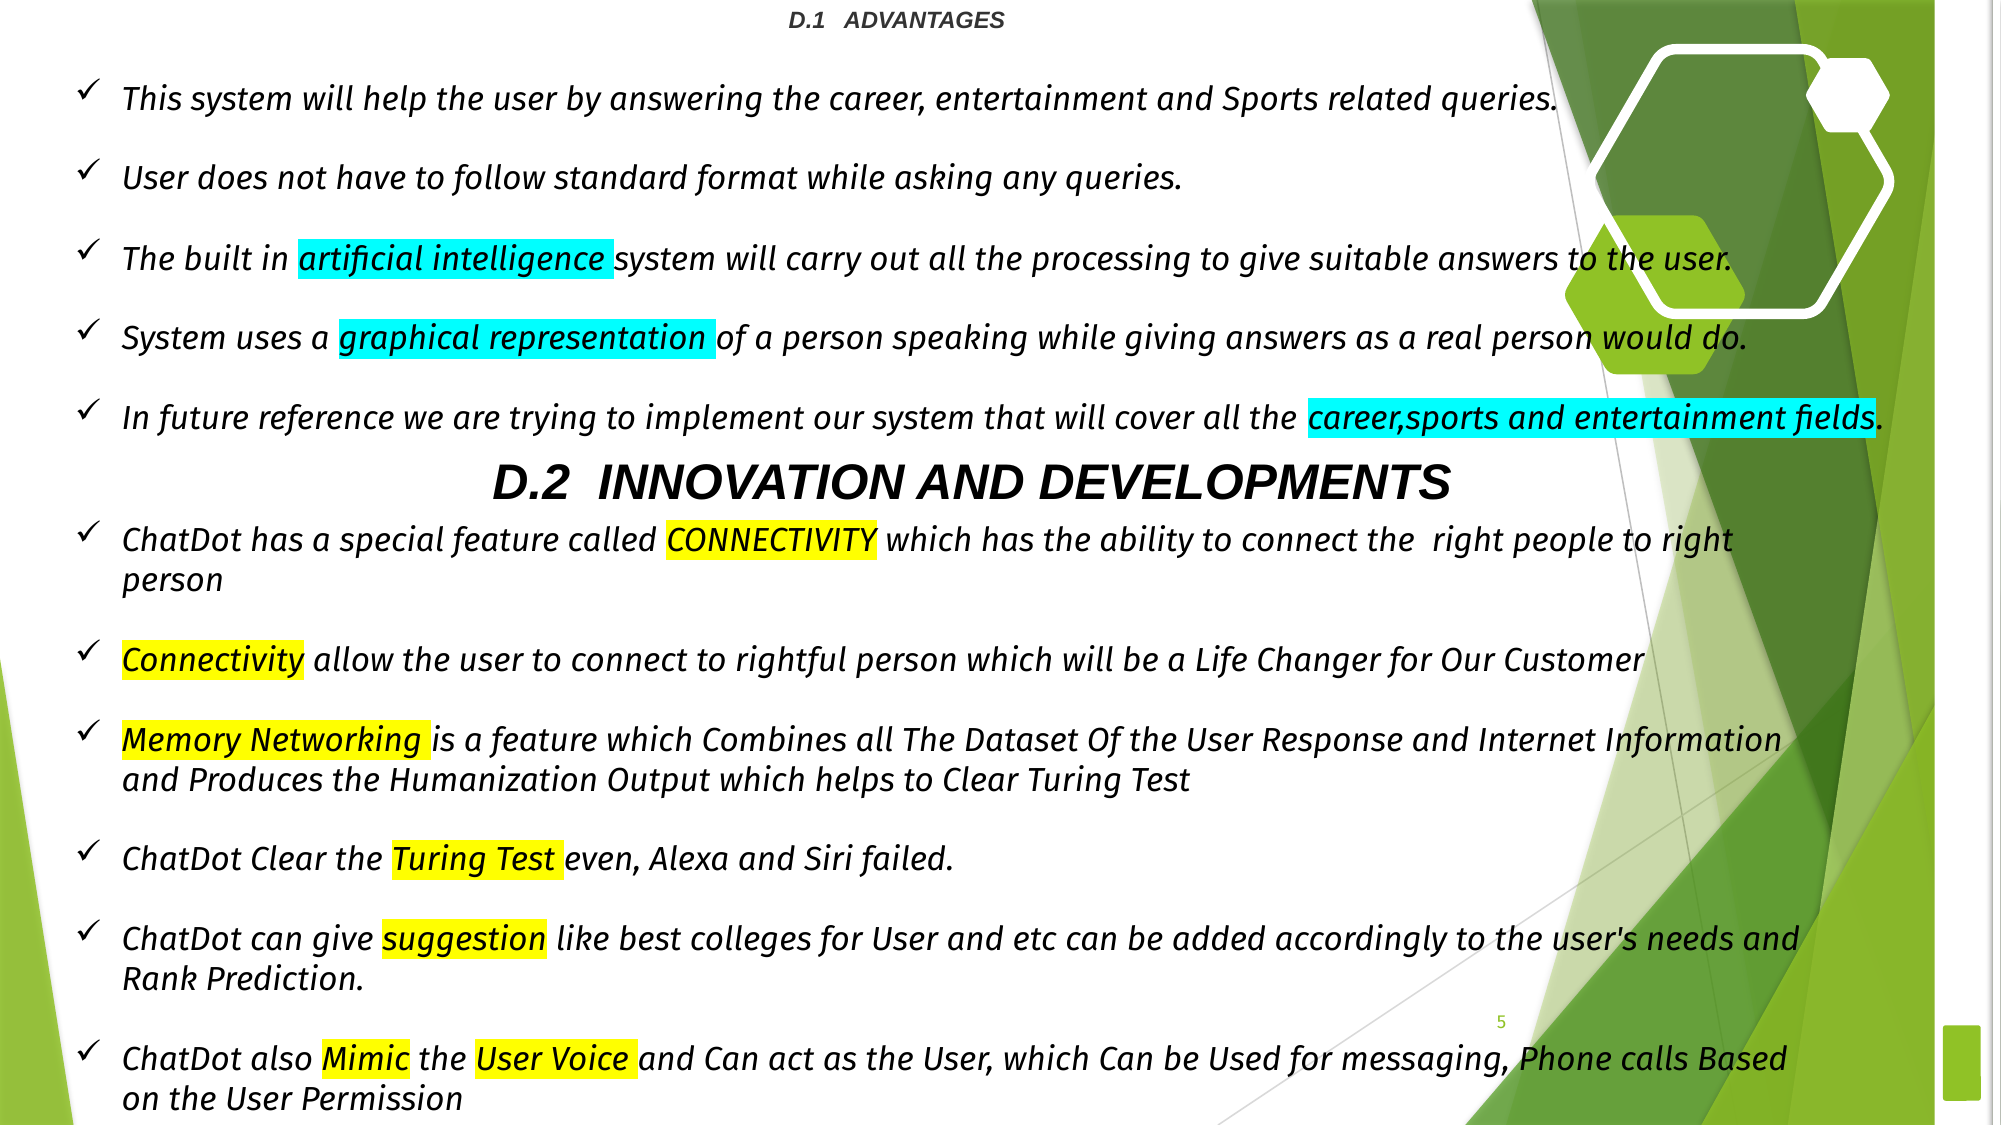

# D.1   ADVANTAGES
This system will help the user by answering the career, entertainment and Sports related queries.

User does not have to follow standard format while asking any queries.

The built in artificial intelligence system will carry out all the processing to give suitable answers to the user.

System uses a graphical representation of a person speaking while giving answers as a real person would do.

In future reference we are trying to implement our system that will cover all the career,sports and entertainment fields.
D.2  INNOVATION AND DEVELOPMENTS
ChatDot has a special feature called CONNECTIVITY which has the ability to connect the  right people to right person

Connectivity allow the user to connect to rightful person which will be a Life Changer for Our Customer

Memory Networking is a feature which Combines all The Dataset Of the User Response and Internet Information and Produces the Humanization Output which helps to Clear Turing Test

ChatDot Clear the Turing Test even, Alexa and Siri failed.

ChatDot can give suggestion like best colleges for User and etc can be added accordingly to the user's needs and Rank Prediction.

ChatDot also Mimic the User Voice and Can act as the User, which Can be Used for messaging, Phone calls Based on the User Permission
5